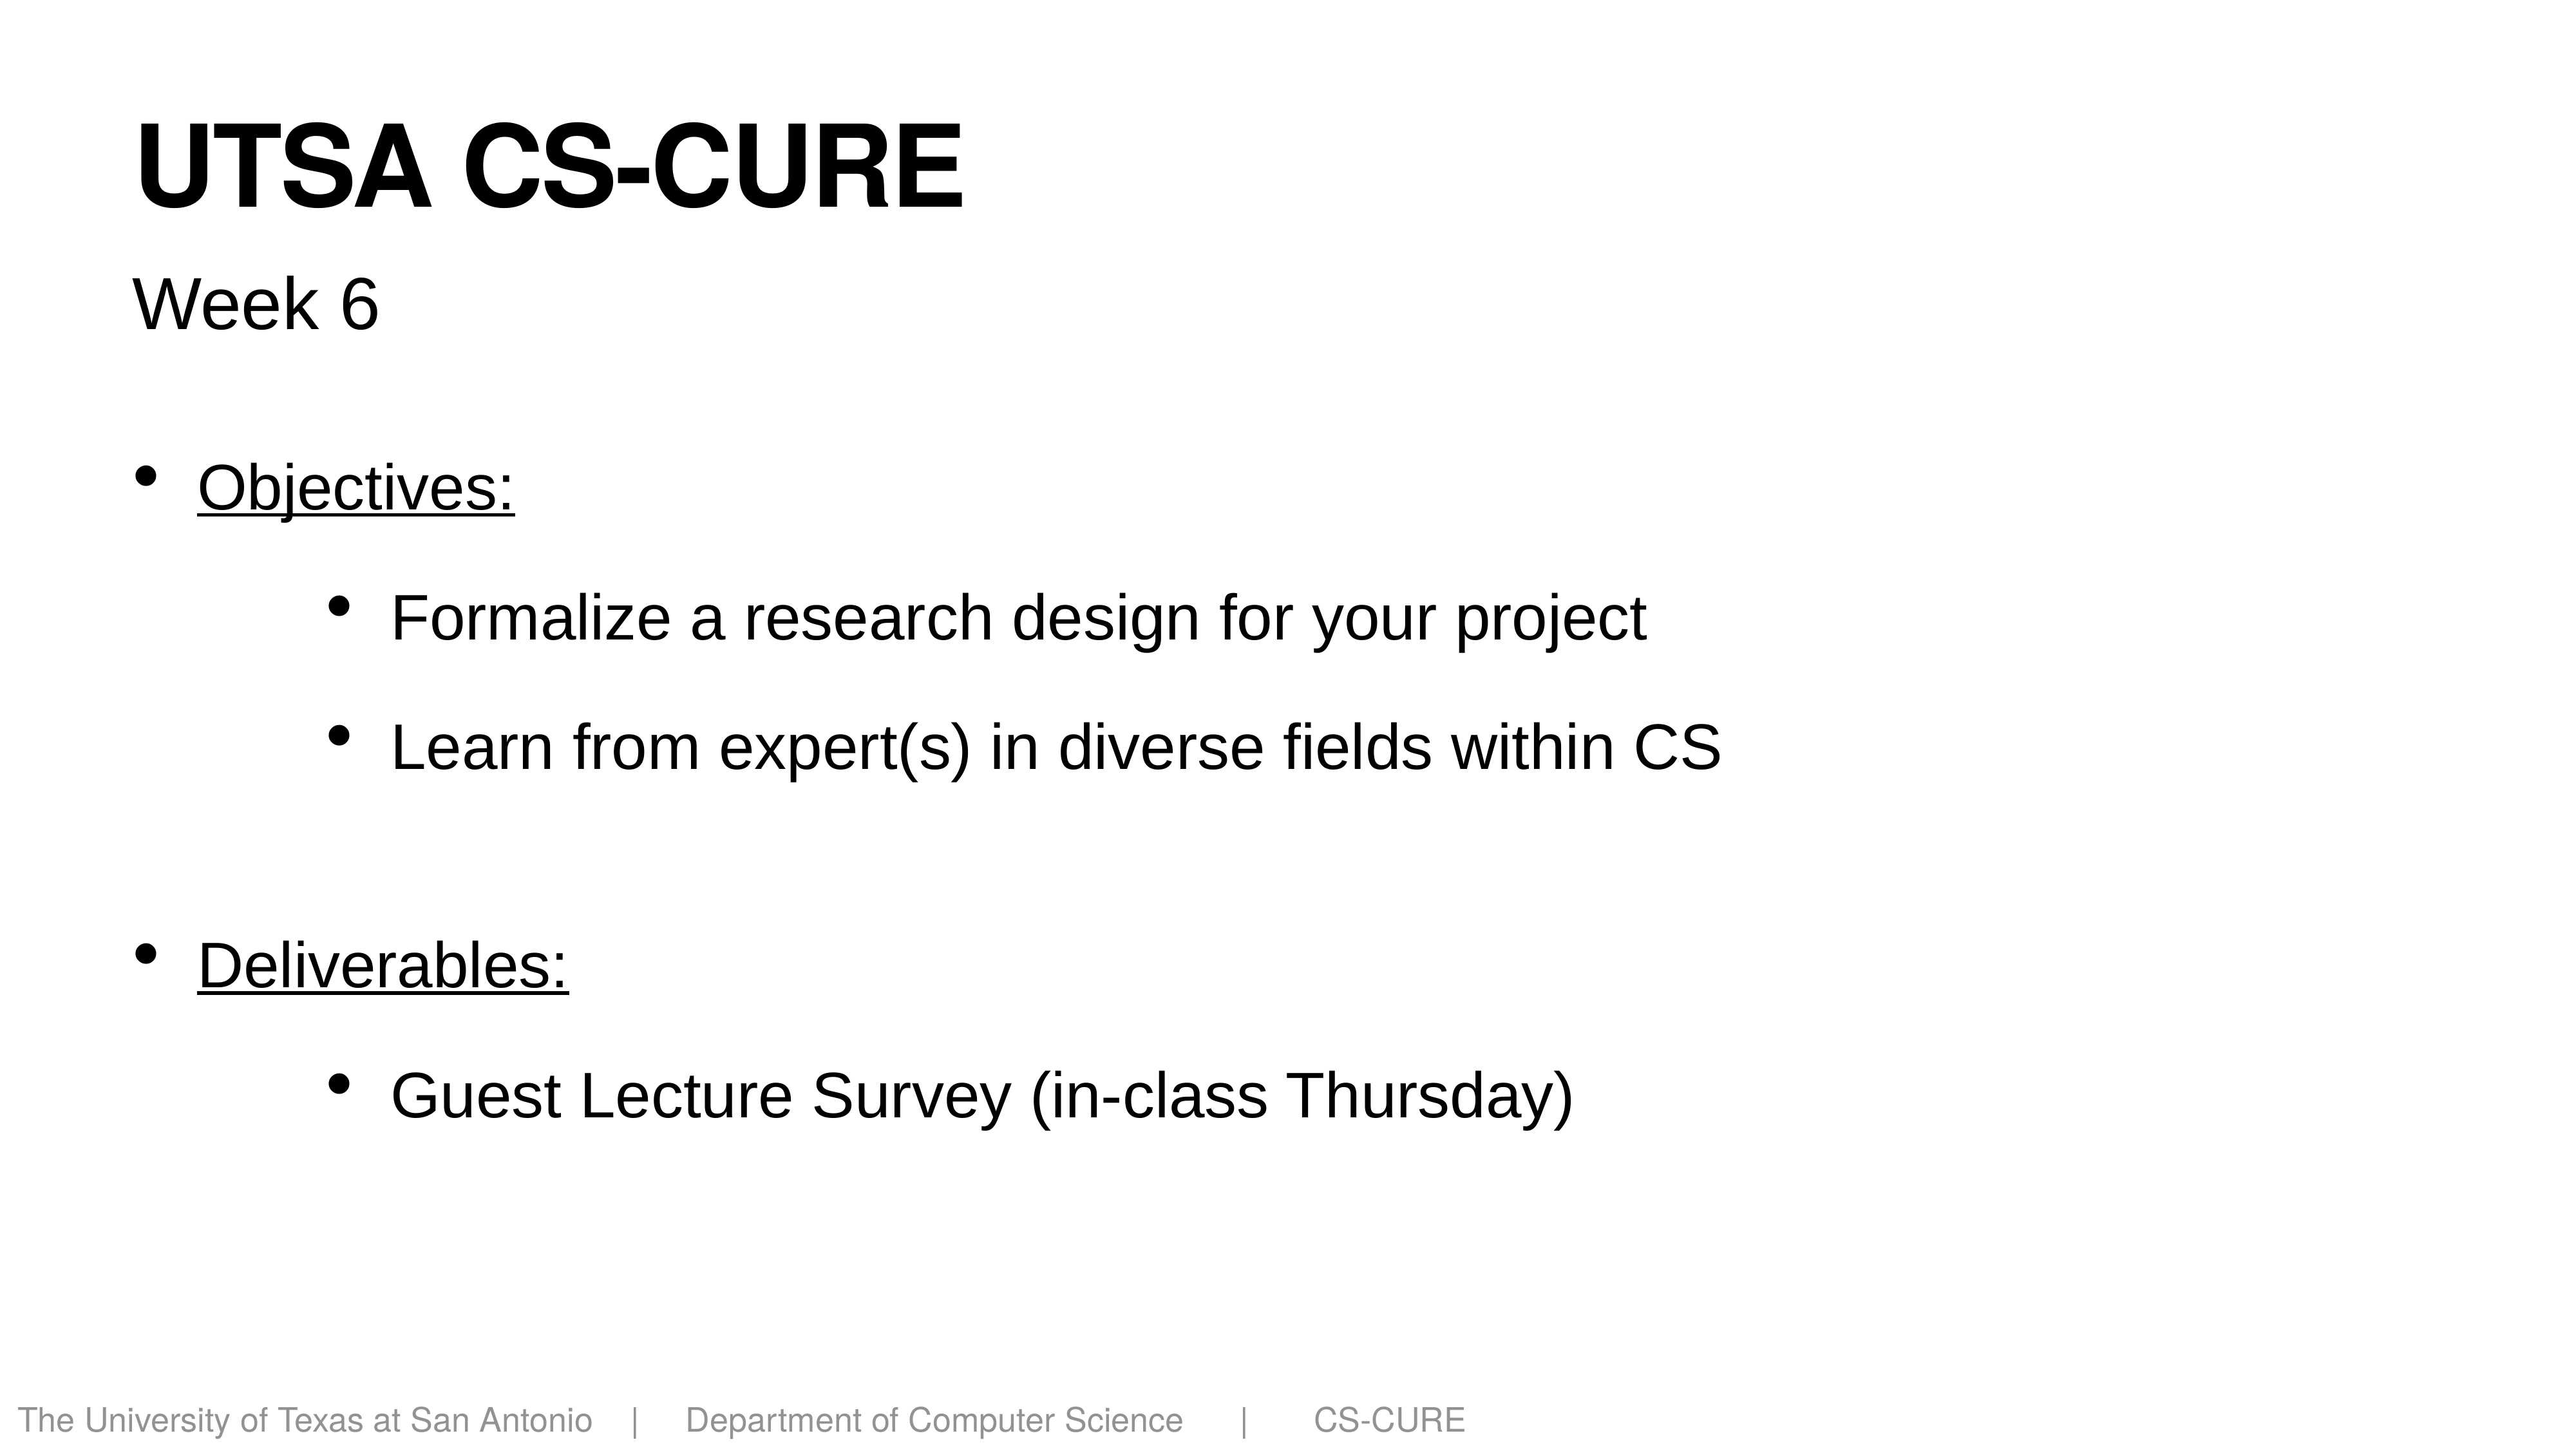

# UTSA CS-CURE
Week 6
Objectives:
Formalize a research design for your project
Learn from expert(s) in diverse fields within CS

Deliverables:
Guest Lecture Survey (in-class Thursday)
4